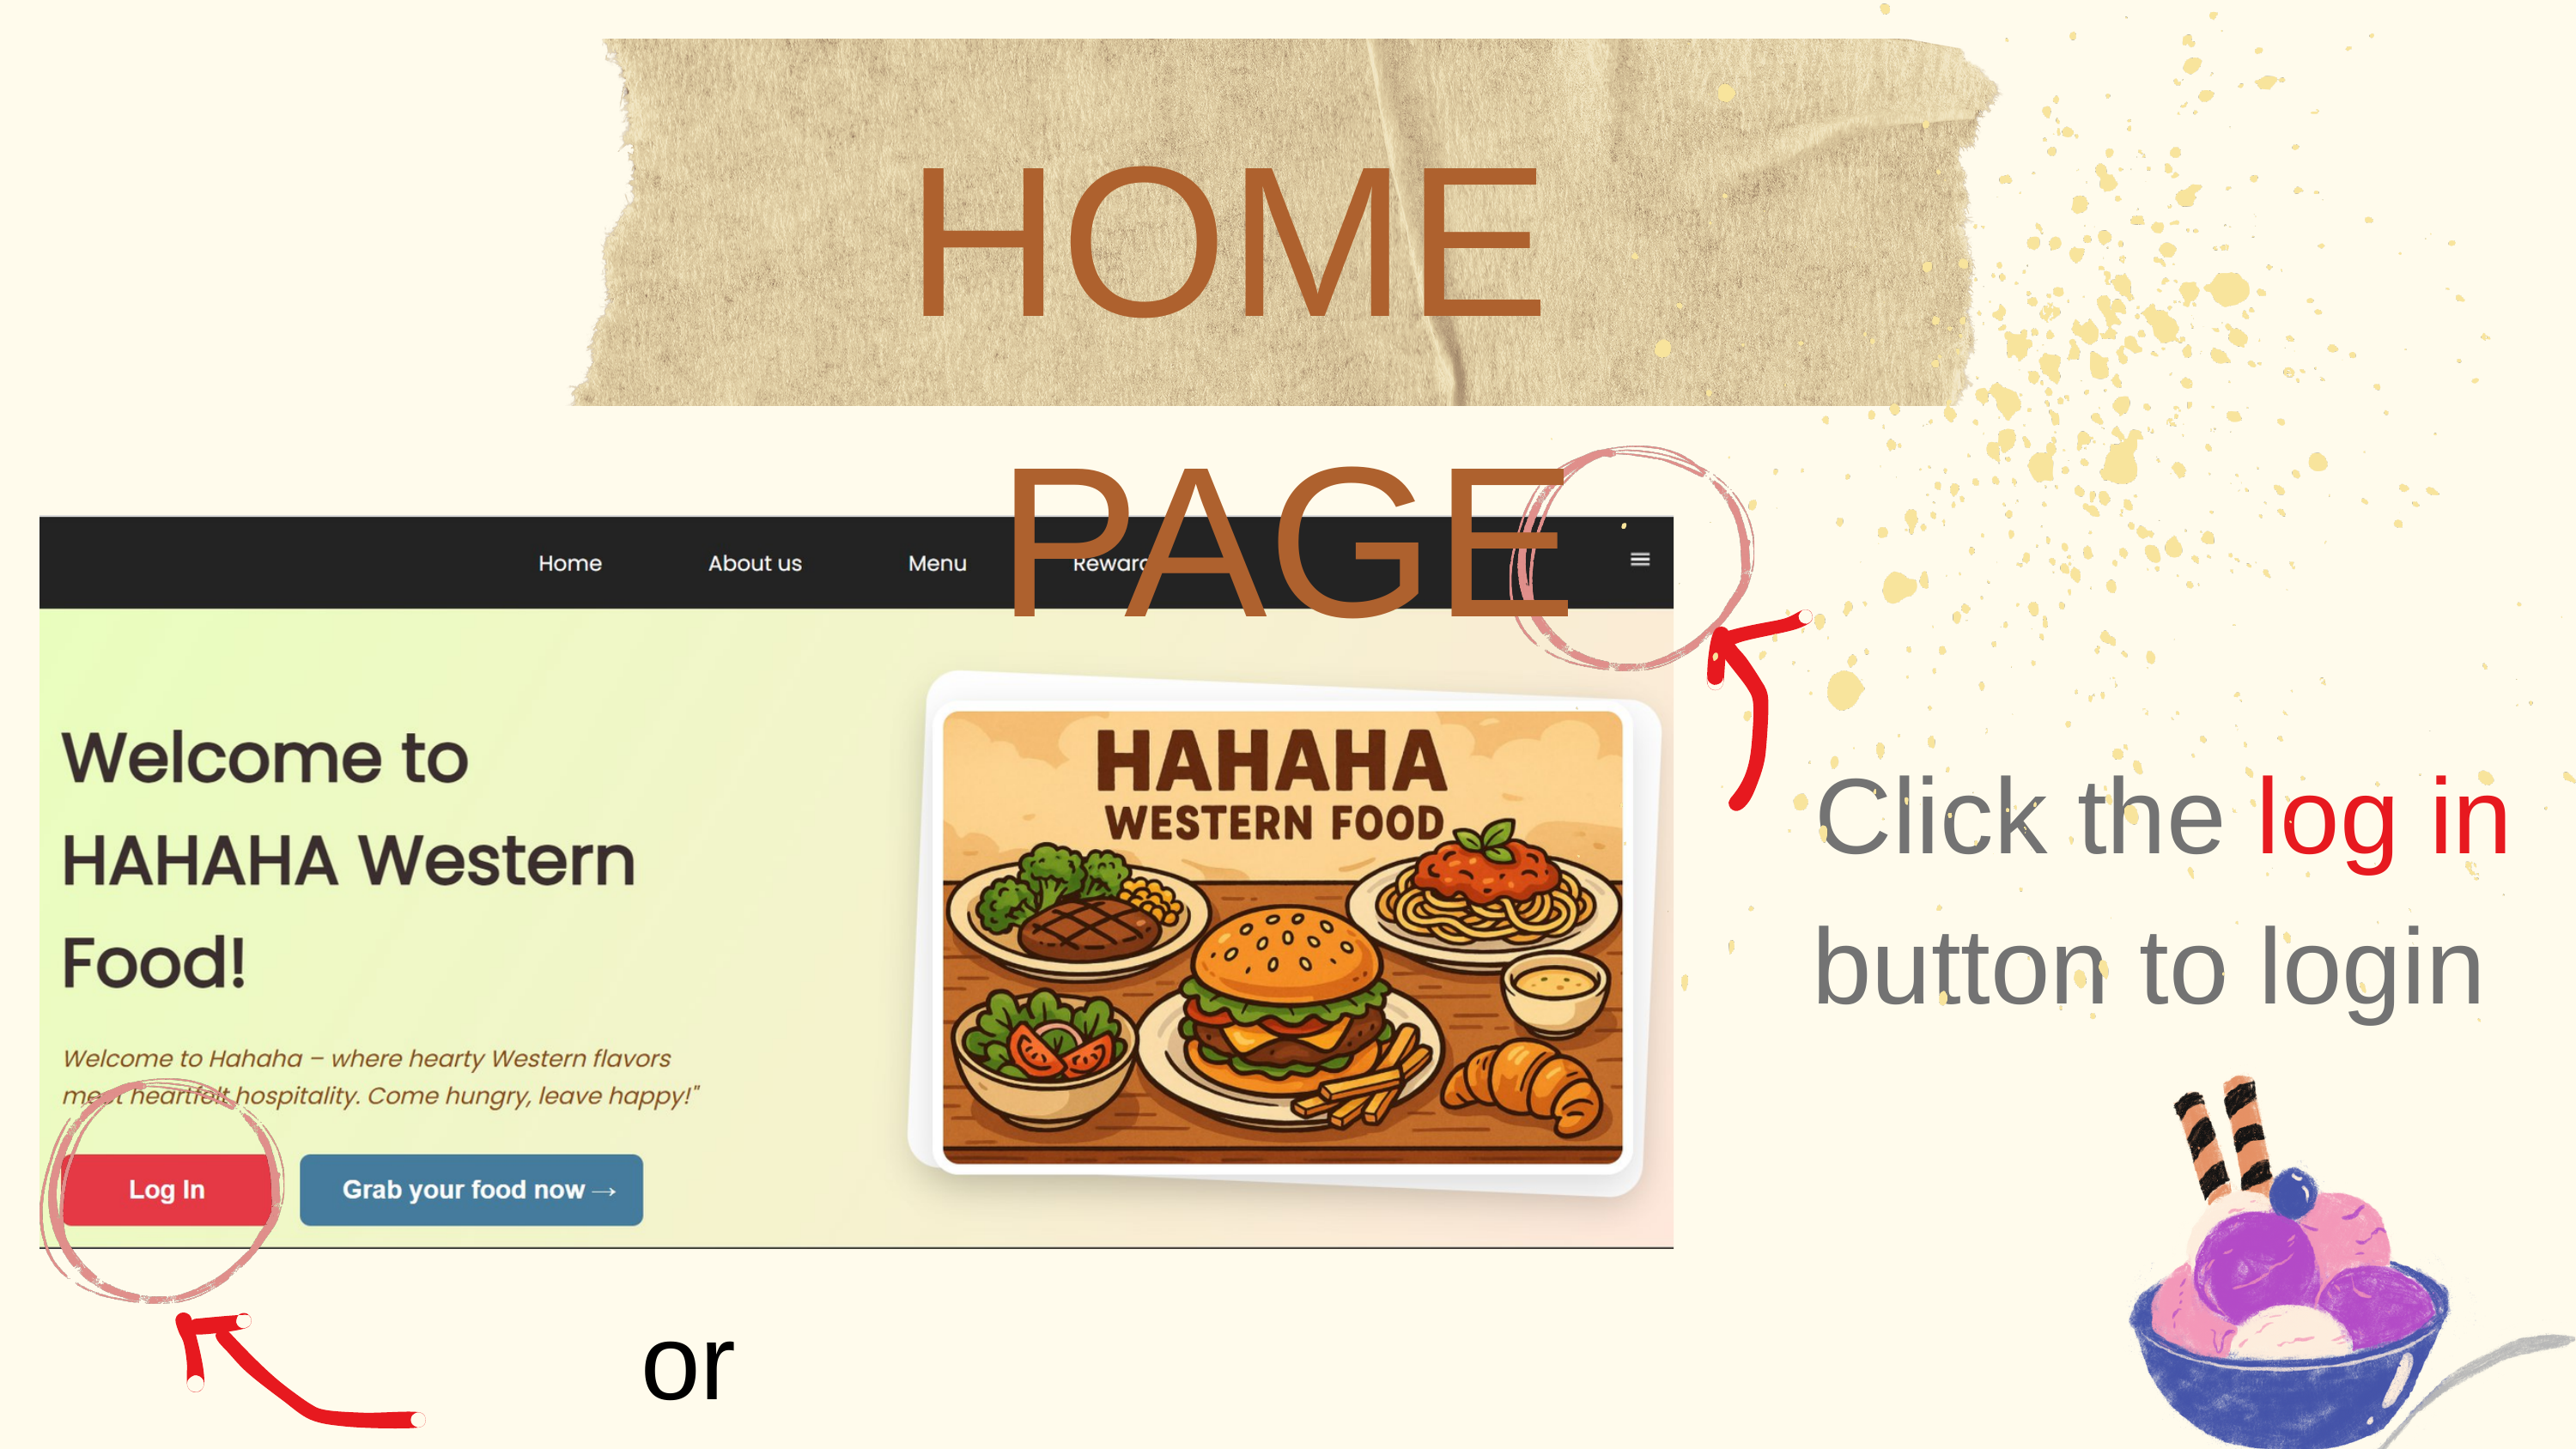

HOME   PAGE

 Click the log in button to login

or